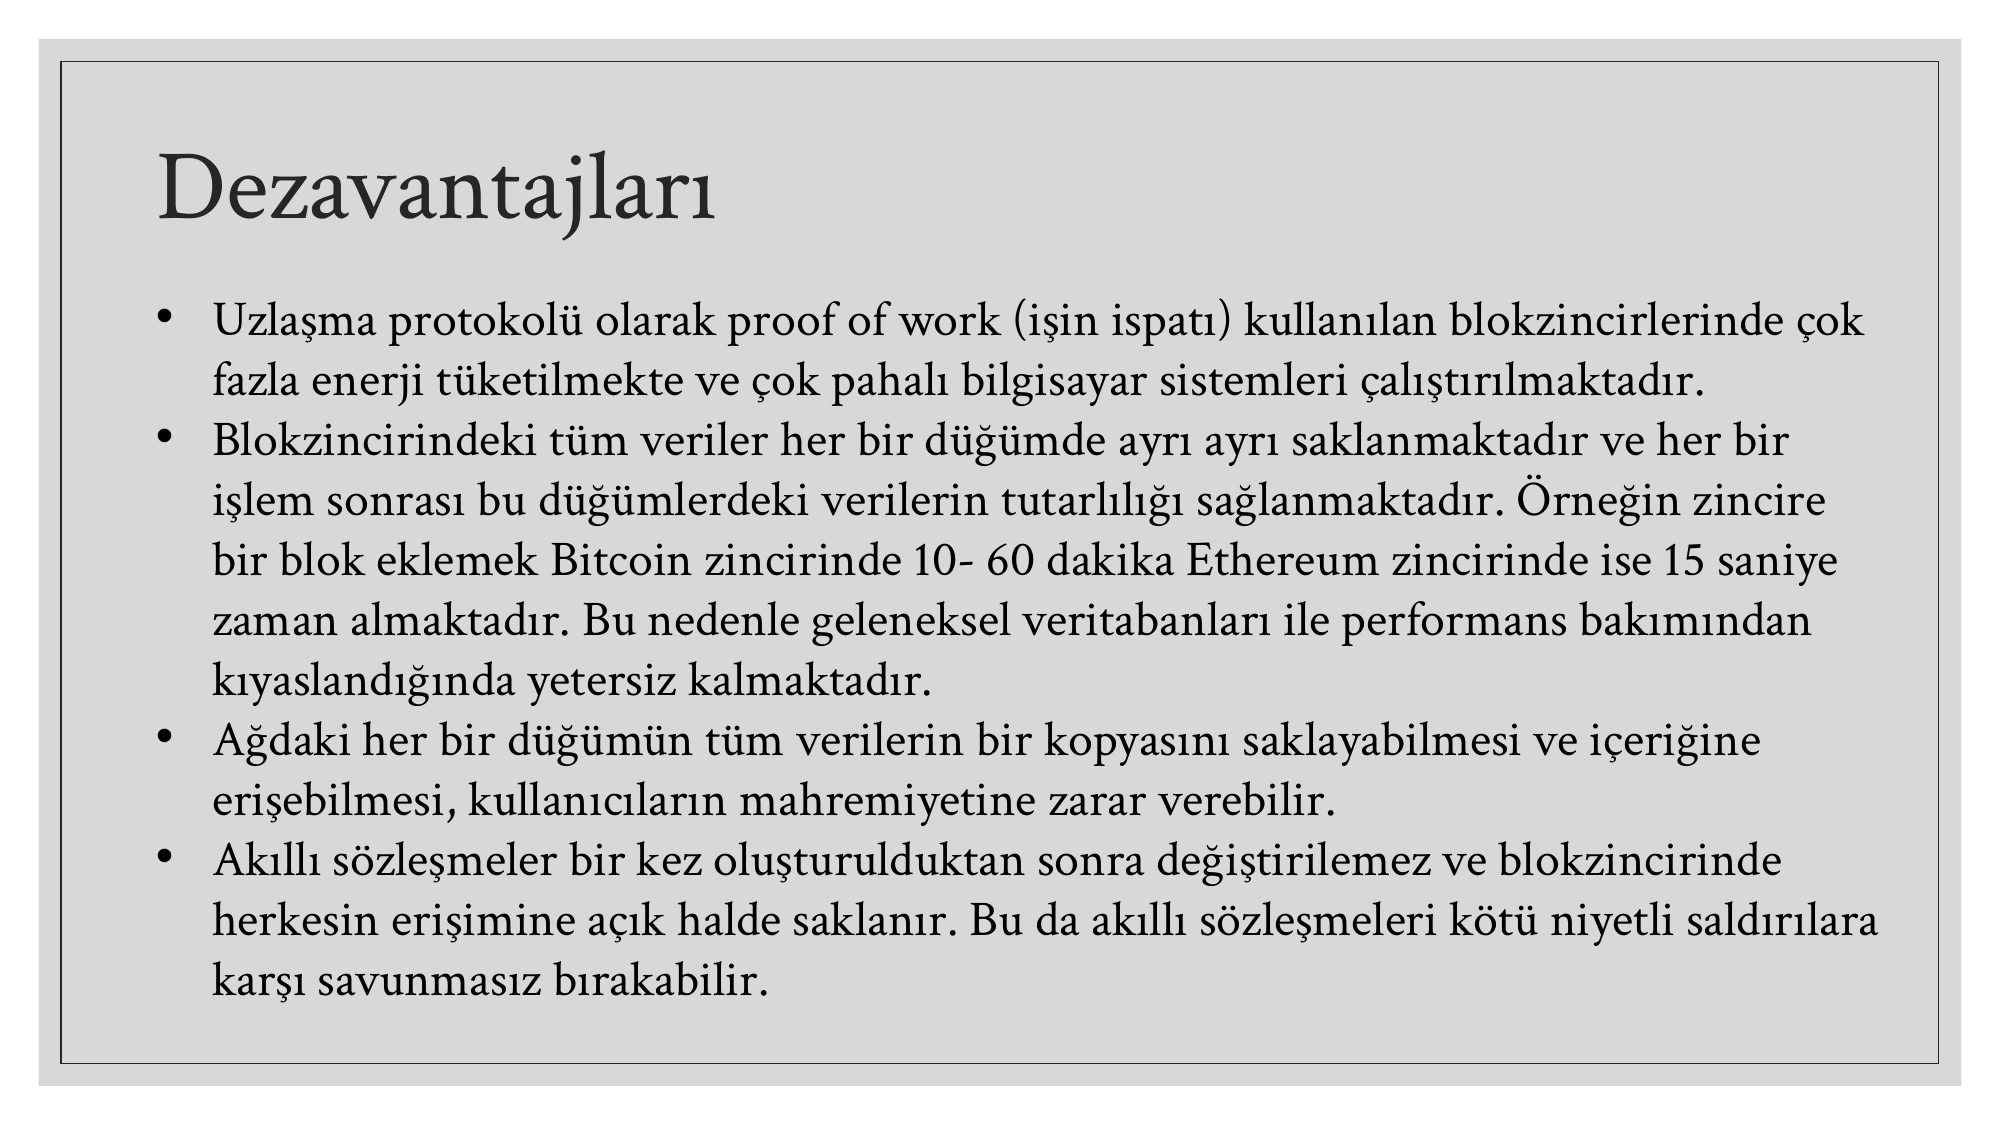

# Dezavantajları
Uzlaşma protokolü olarak proof of work (işin ispatı) kullanılan blokzincirlerinde çok fazla enerji tüketilmekte ve çok pahalı bilgisayar sistemleri çalıştırılmaktadır.
Blokzincirindeki tüm veriler her bir düğümde ayrı ayrı saklanmaktadır ve her bir işlem sonrası bu düğümlerdeki verilerin tutarlılığı sağlanmaktadır. Örneğin zincire bir blok eklemek Bitcoin zincirinde 10- 60 dakika Ethereum zincirinde ise 15 saniye zaman almaktadır. Bu nedenle geleneksel veritabanları ile performans bakımından kıyaslandığında yetersiz kalmaktadır.
Ağdaki her bir düğümün tüm verilerin bir kopyasını saklayabilmesi ve içeriğine erişebilmesi, kullanıcıların mahremiyetine zarar verebilir.
Akıllı sözleşmeler bir kez oluşturulduktan sonra değiştirilemez ve blokzincirinde herkesin erişimine açık halde saklanır. Bu da akıllı sözleşmeleri kötü niyetli saldırılara karşı savunmasız bırakabilir.